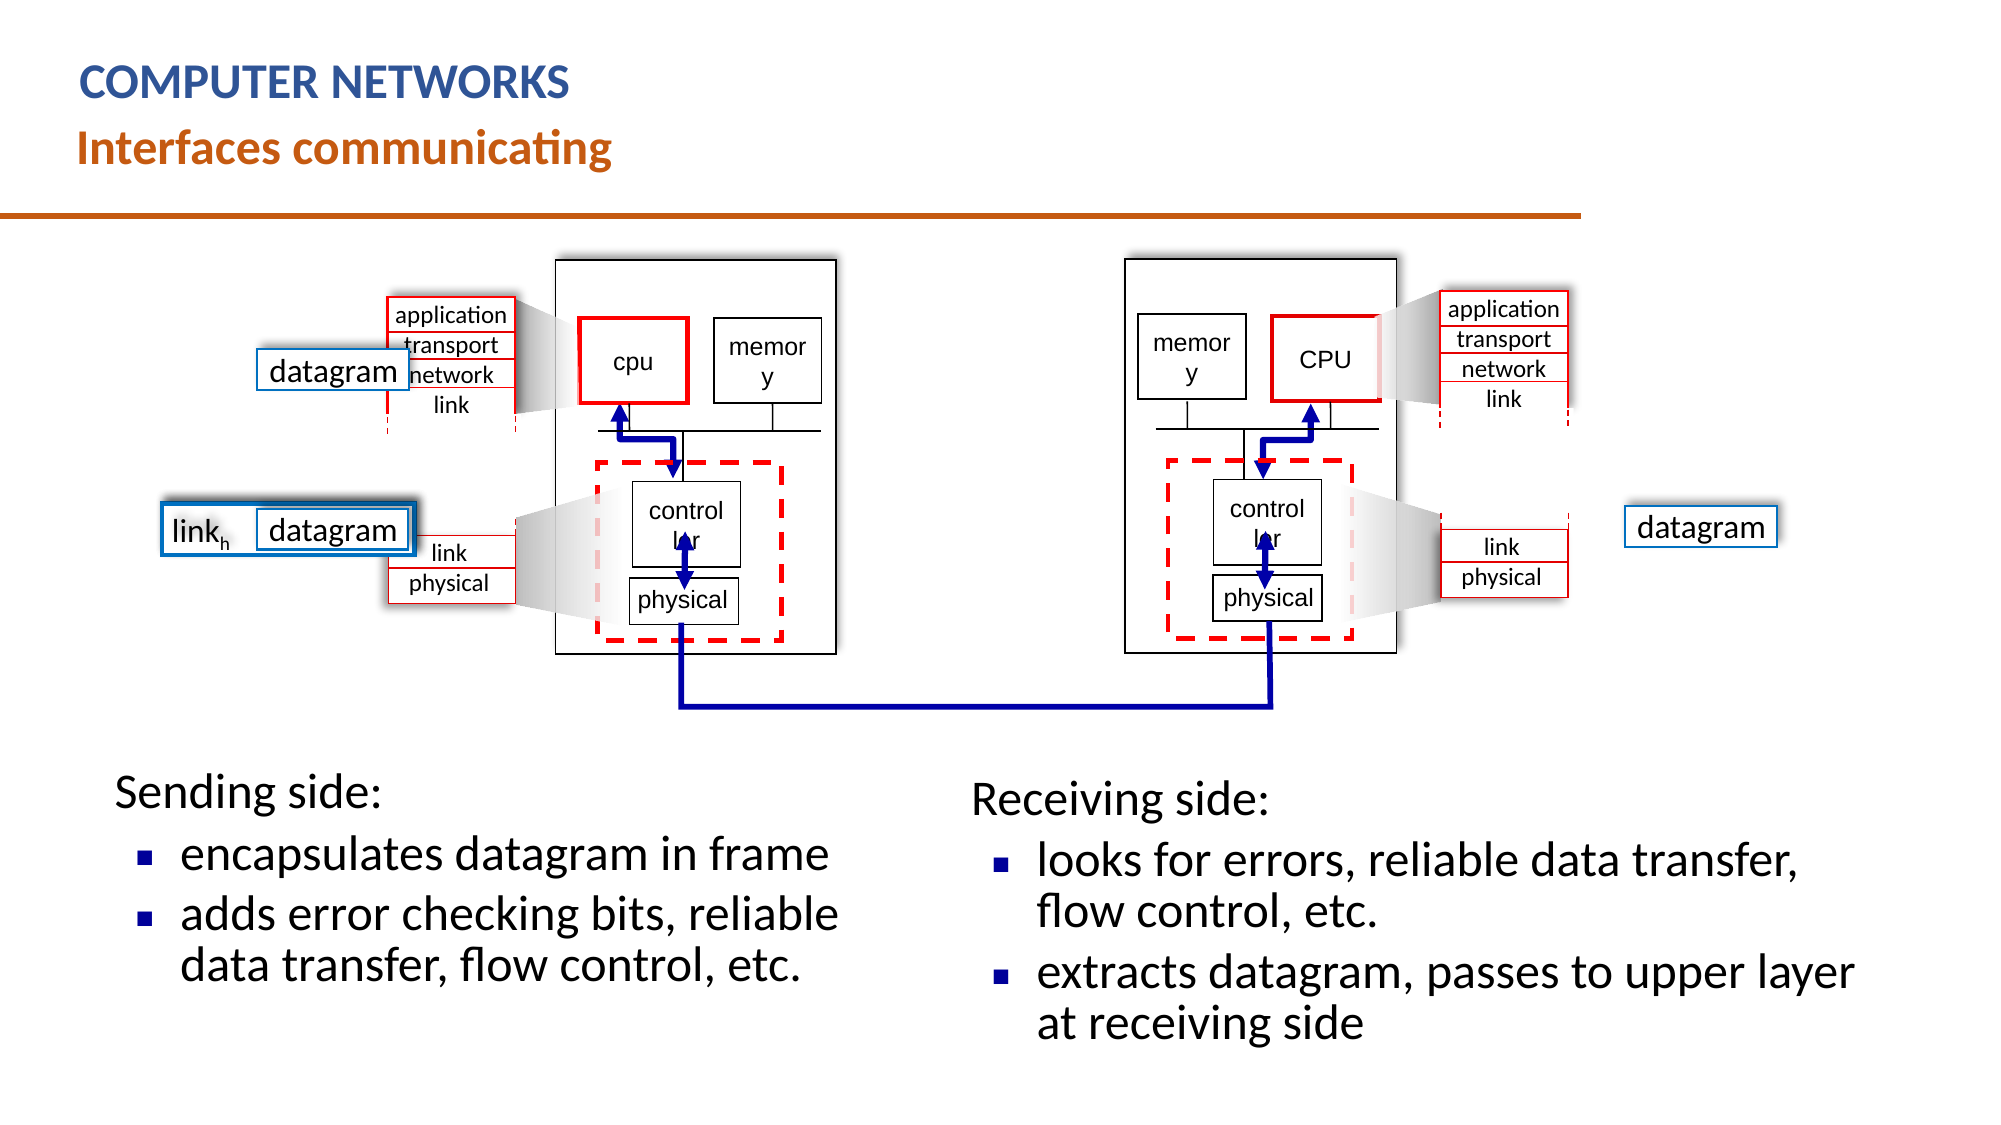

COMPUTER NETWORKS
Interfaces communicating

memory
CPU

controller
physical

cpu
memory

controller
physical

application
transport
network
link

link
physical

application
transport
network
link

link
physical

datagram

datagram

linkh

datagram

linkh

Sending side:
encapsulates datagram in frame
adds error checking bits, reliable data transfer, flow control, etc.
Receiving side:
looks for errors, reliable data transfer, flow control, etc.
extracts datagram, passes to upper layer at receiving side